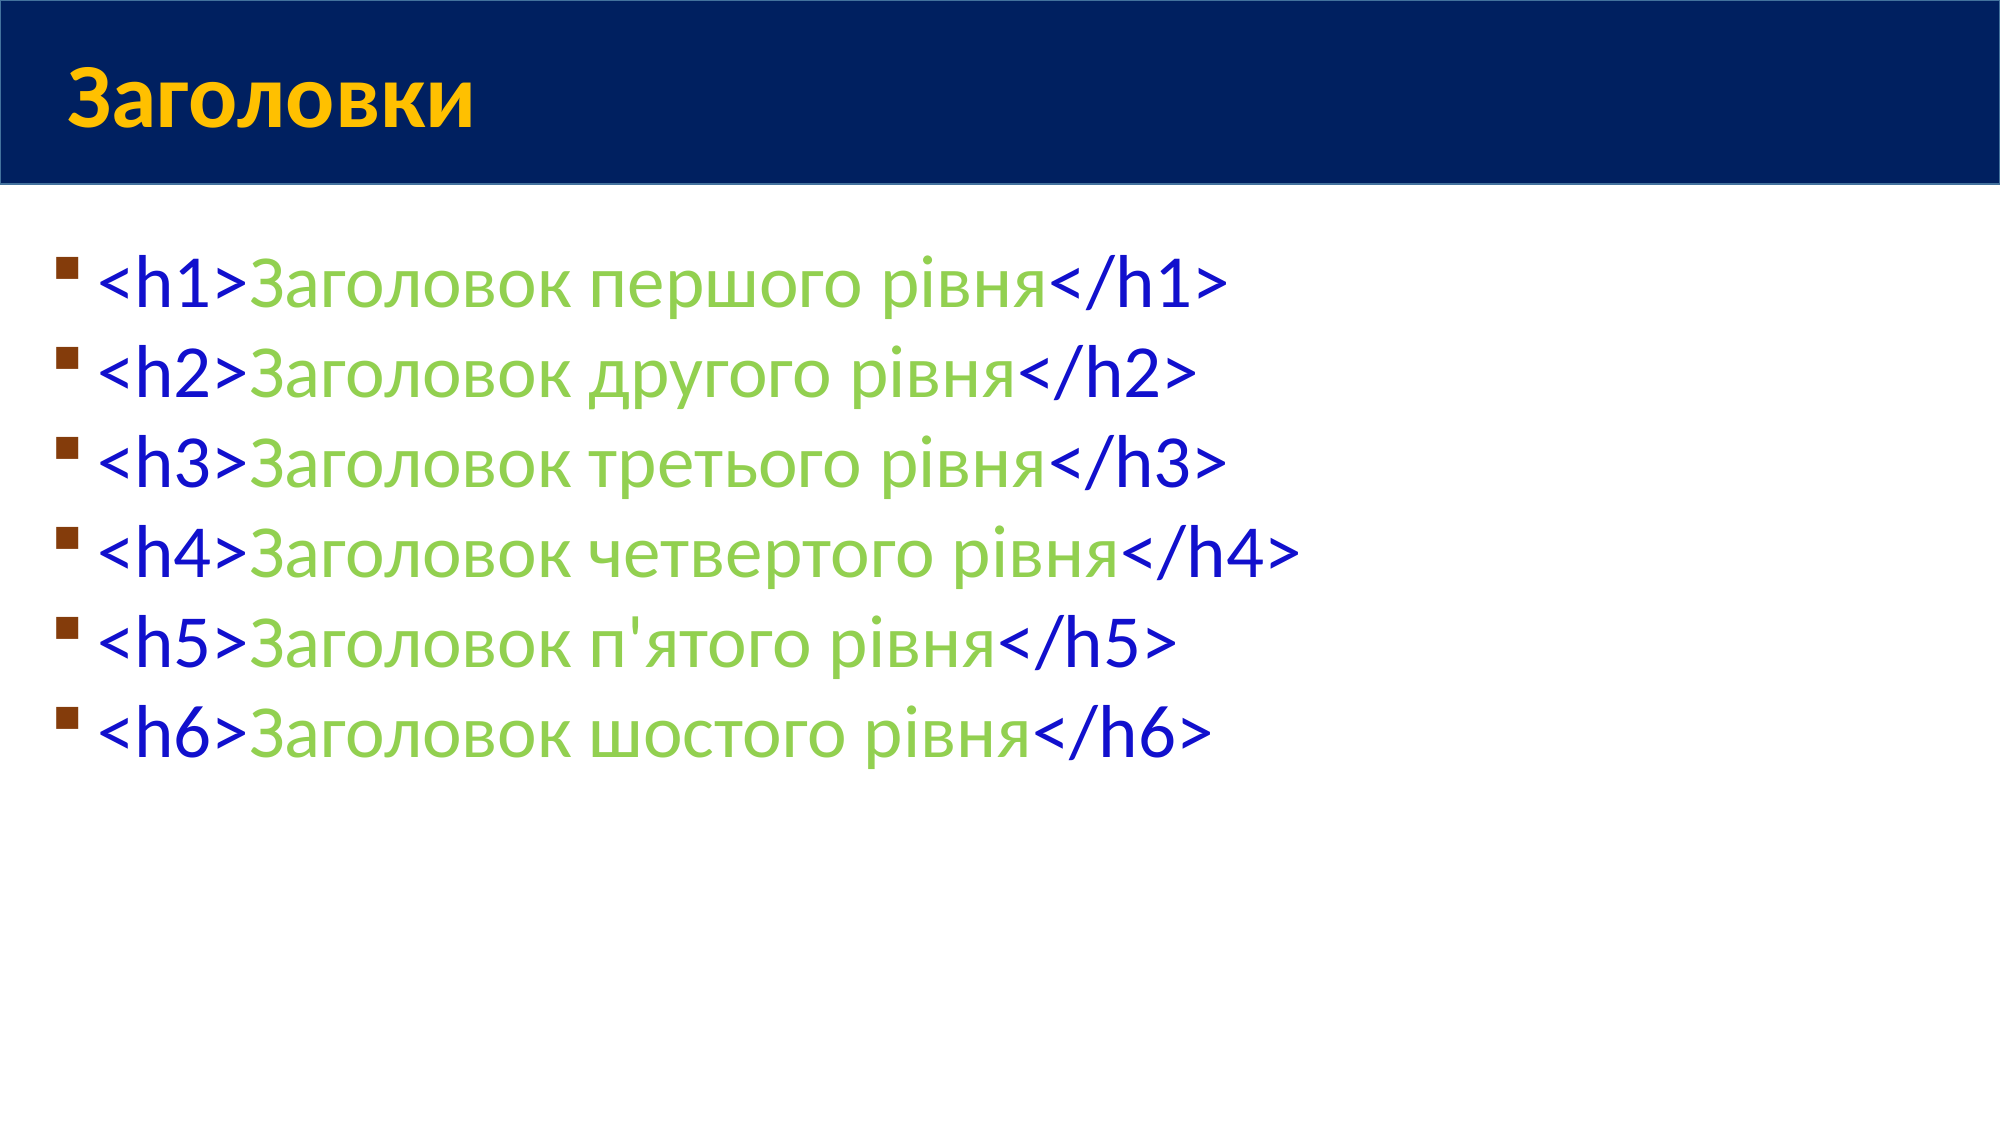

Заголовки
<h1>Заголовок першого рівня</h1>
<h2>Заголовок другого рівня</h2>
<h3>Заголовок третього рівня</h3>
<h4>Заголовок четвертого рівня</h4>
<h5>Заголовок п'ятого рівня</h5>
<h6>Заголовок шостого рівня</h6>